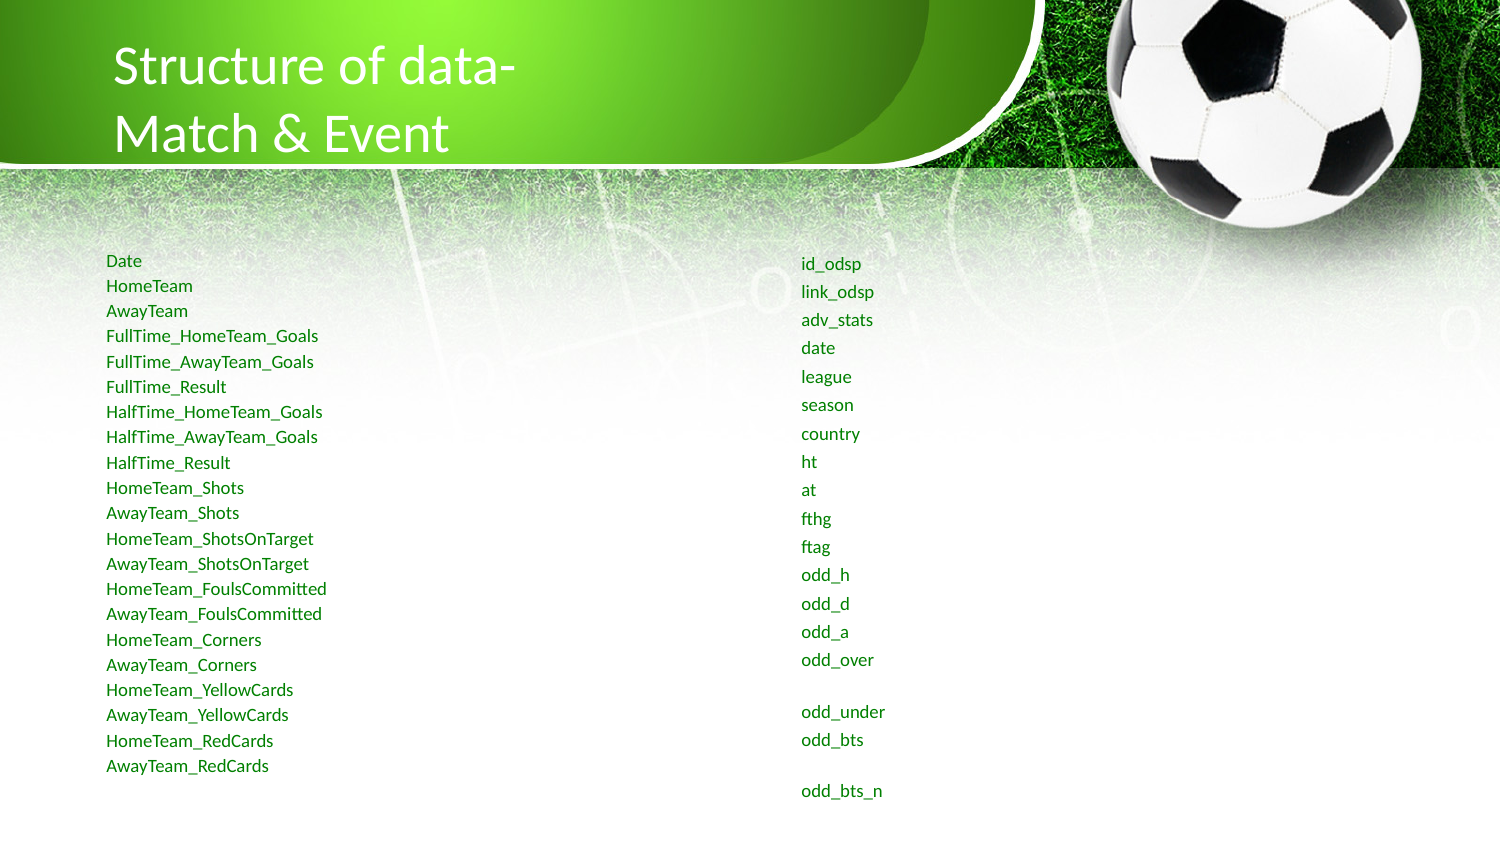

# Structure of data- Match & Event
| Date |
| --- |
| HomeTeam |
| AwayTeam |
| FullTime\_HomeTeam\_Goals |
| FullTime\_AwayTeam\_Goals |
| FullTime\_Result |
| HalfTime\_HomeTeam\_Goals |
| HalfTime\_AwayTeam\_Goals |
| HalfTime\_Result |
| HomeTeam\_Shots |
| AwayTeam\_Shots |
| HomeTeam\_ShotsOnTarget |
| AwayTeam\_ShotsOnTarget |
| HomeTeam\_FoulsCommitted |
| AwayTeam\_FoulsCommitted |
| HomeTeam\_Corners |
| AwayTeam\_Corners |
| HomeTeam\_YellowCards |
| AwayTeam\_YellowCards |
| HomeTeam\_RedCards |
| AwayTeam\_RedCards |
|  |
| id\_odsp |
| --- |
| link\_odsp |
| adv\_stats |
| date |
| league |
| season |
| country |
| ht |
| at |
| fthg |
| ftag |
| odd\_h |
| odd\_d |
| odd\_a |
| odd\_over |
| odd\_under |
| odd\_bts |
| odd\_bts\_n |